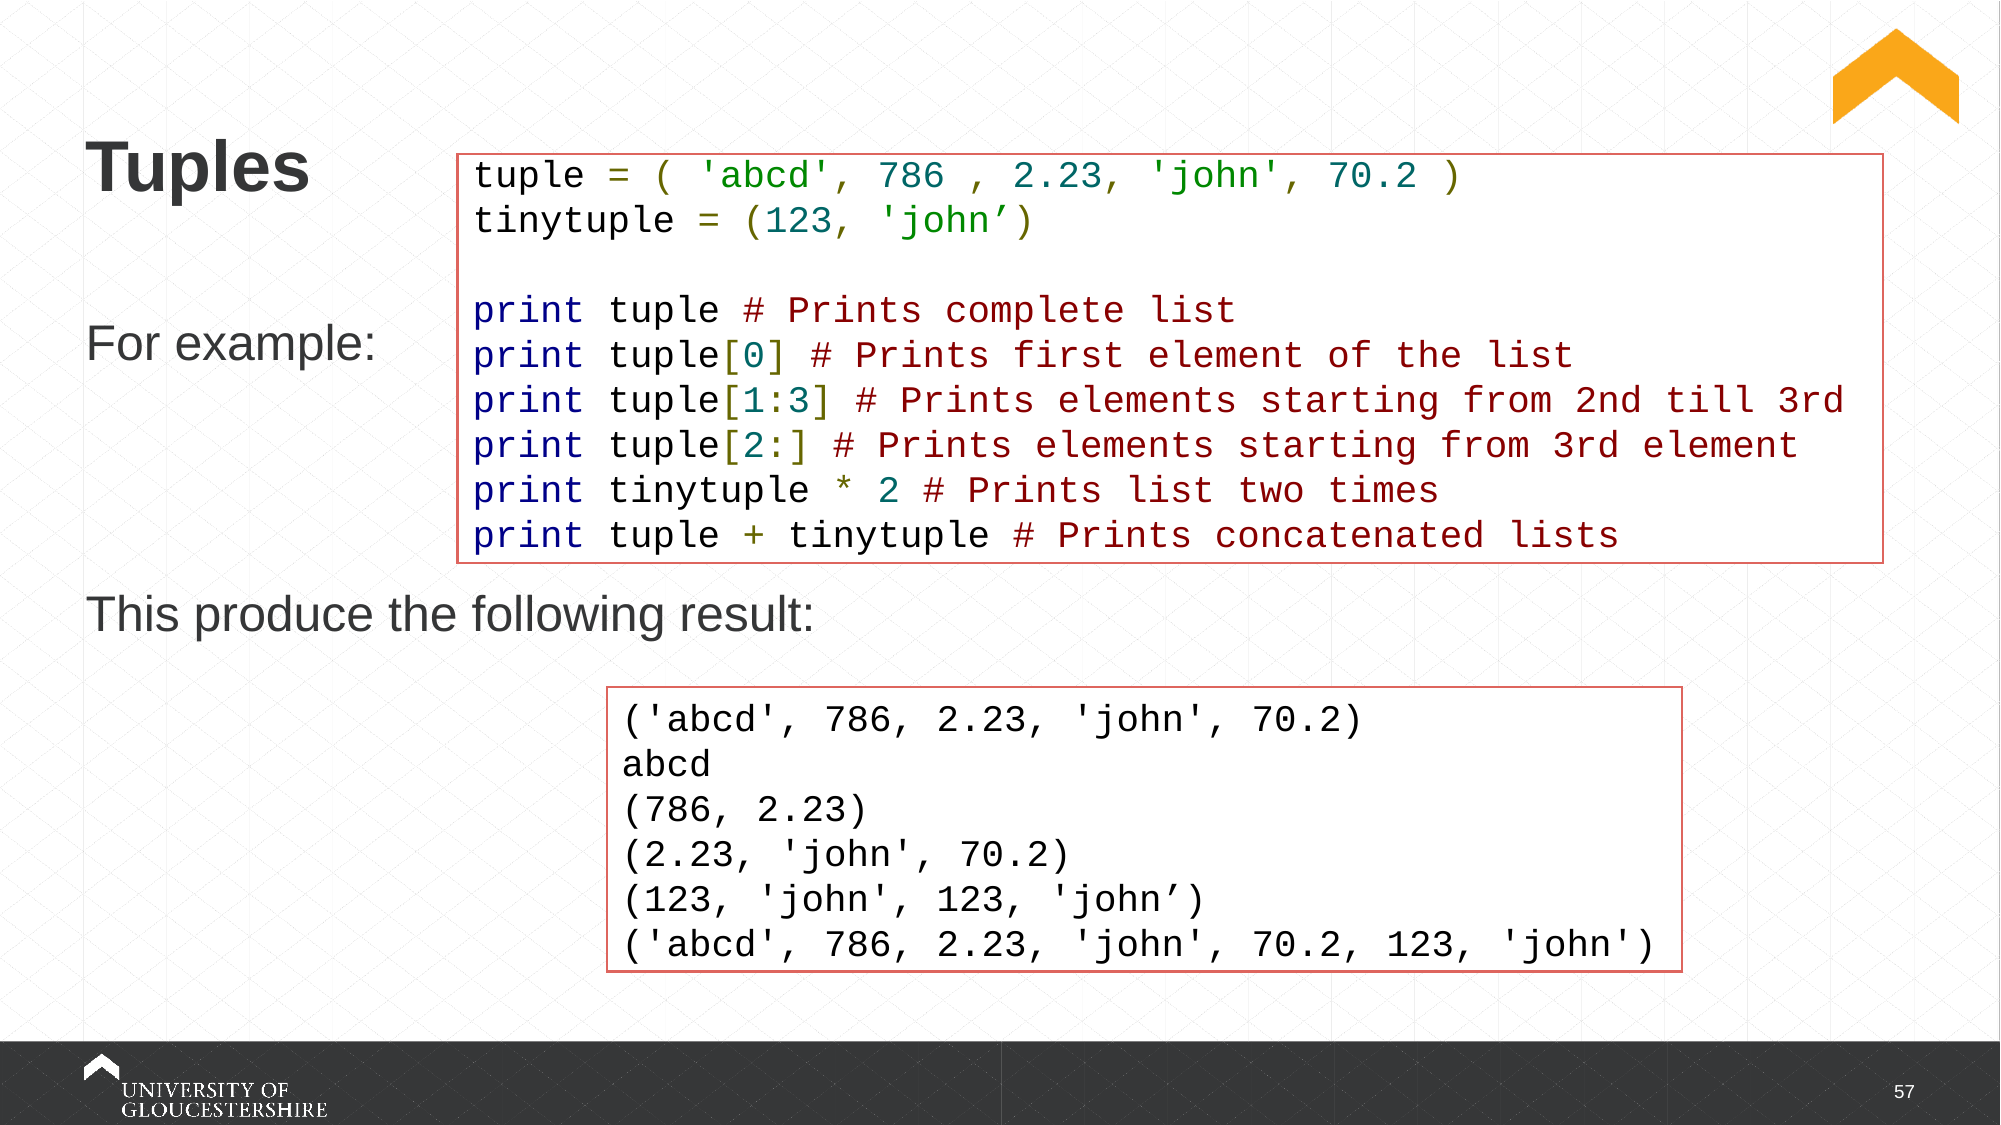

# Tuples
tuple = ( 'abcd', 786 , 2.23, 'john', 70.2 )
tinytuple = (123, 'john’)

print tuple # Prints complete list
print tuple[0] # Prints first element of the list
print tuple[1:3] # Prints elements starting from 2nd till 3rd
print tuple[2:] # Prints elements starting from 3rd element
print tinytuple * 2 # Prints list two times
print tuple + tinytuple # Prints concatenated lists
For example:

This produce the following result:

('abcd', 786, 2.23, 'john', 70.2)
abcd
(786, 2.23)
(2.23, 'john', 70.2)
(123, 'john', 123, 'john’)
('abcd', 786, 2.23, 'john', 70.2, 123, 'john')